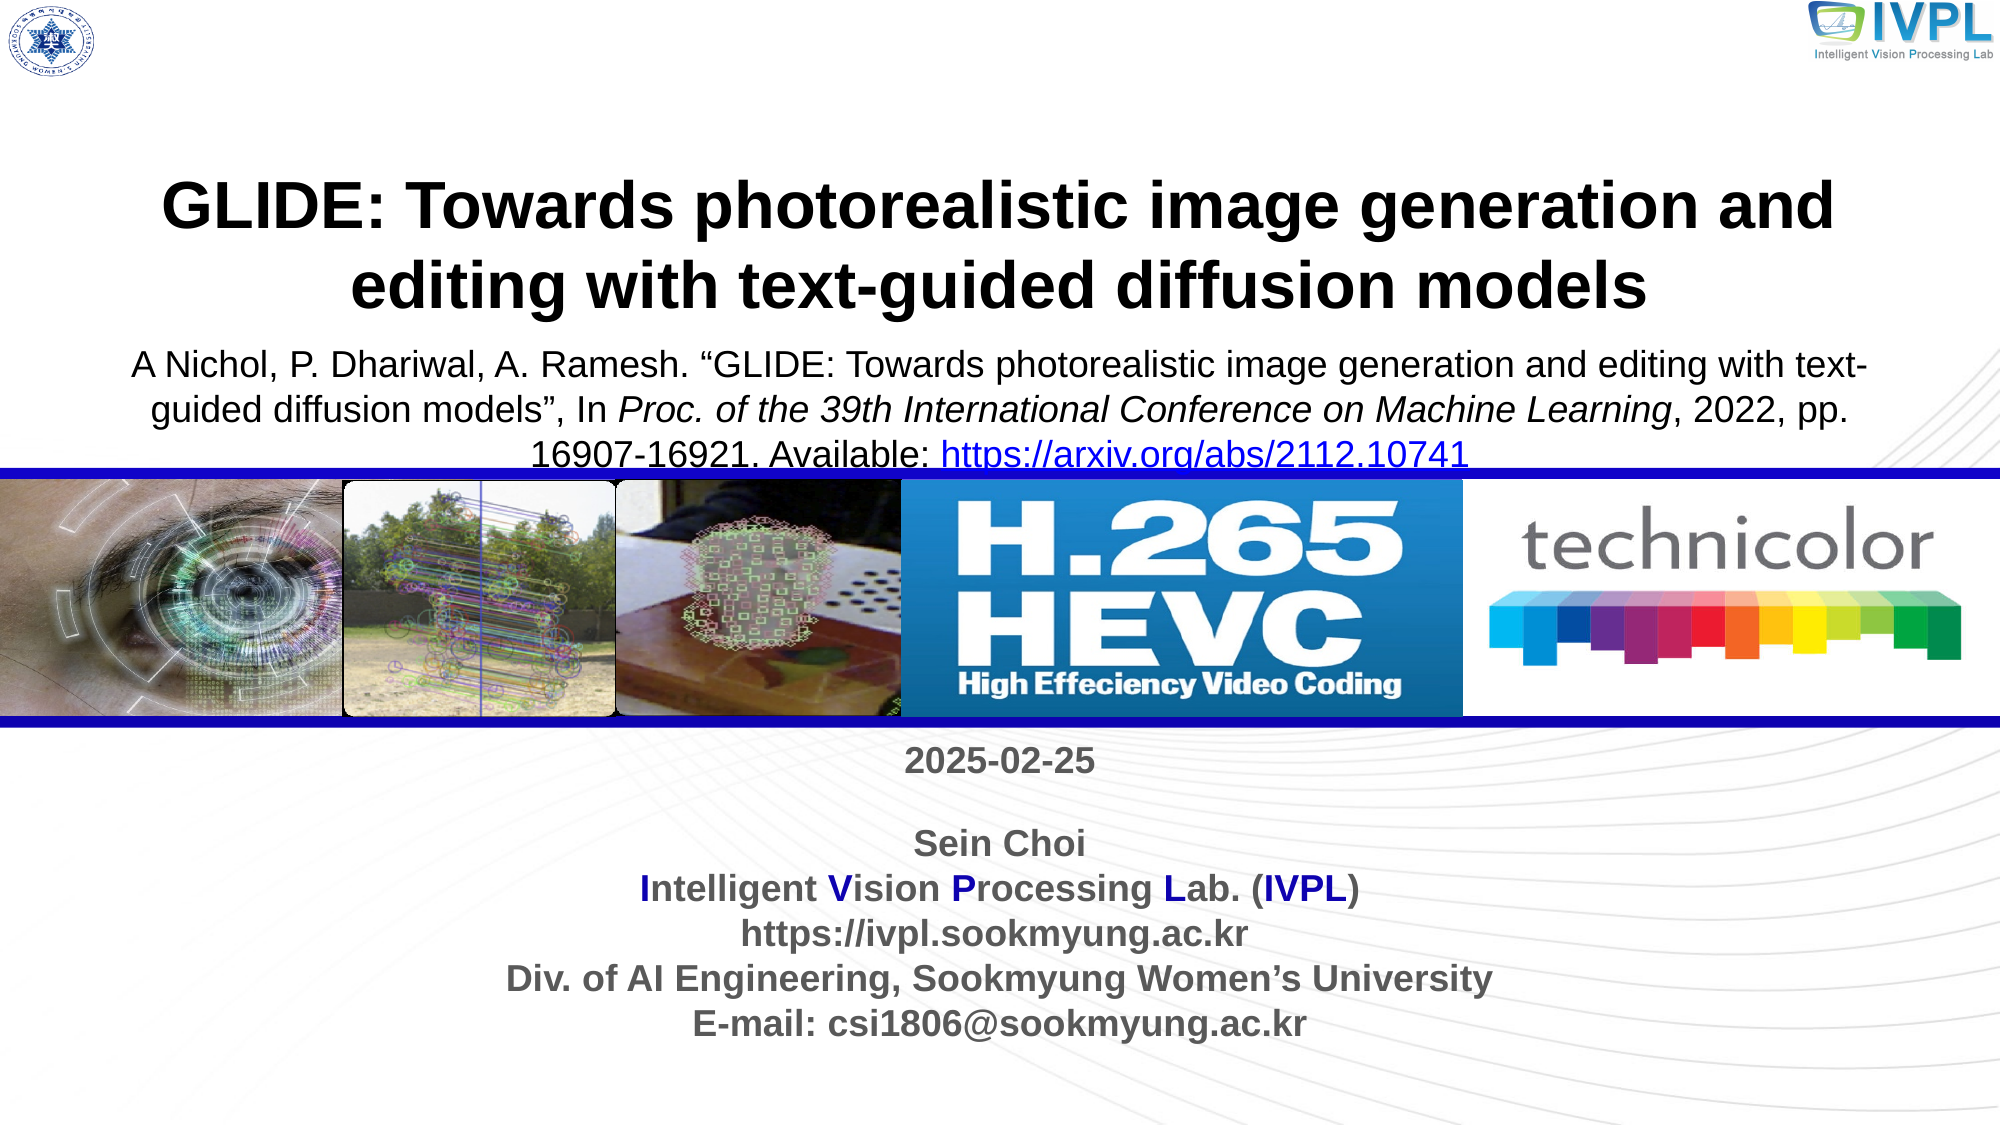

GLIDE: Towards photorealistic image generation and editing with text-guided diffusion models
A Nichol, P. Dhariwal, A. Ramesh. “GLIDE: Towards photorealistic image generation and editing with text-guided diffusion models”, In Proc. of the 39th International Conference on Machine Learning, 2022, pp. 16907-16921. Available: https://arxiv.org/abs/2112.10741
2025-02-25
Sein Choi
Intelligent Vision Processing Lab. (IVPL)
https://ivpl.sookmyung.ac.kr
Div. of AI Engineering, Sookmyung Women’s University
E-mail: csi1806@sookmyung.ac.kr